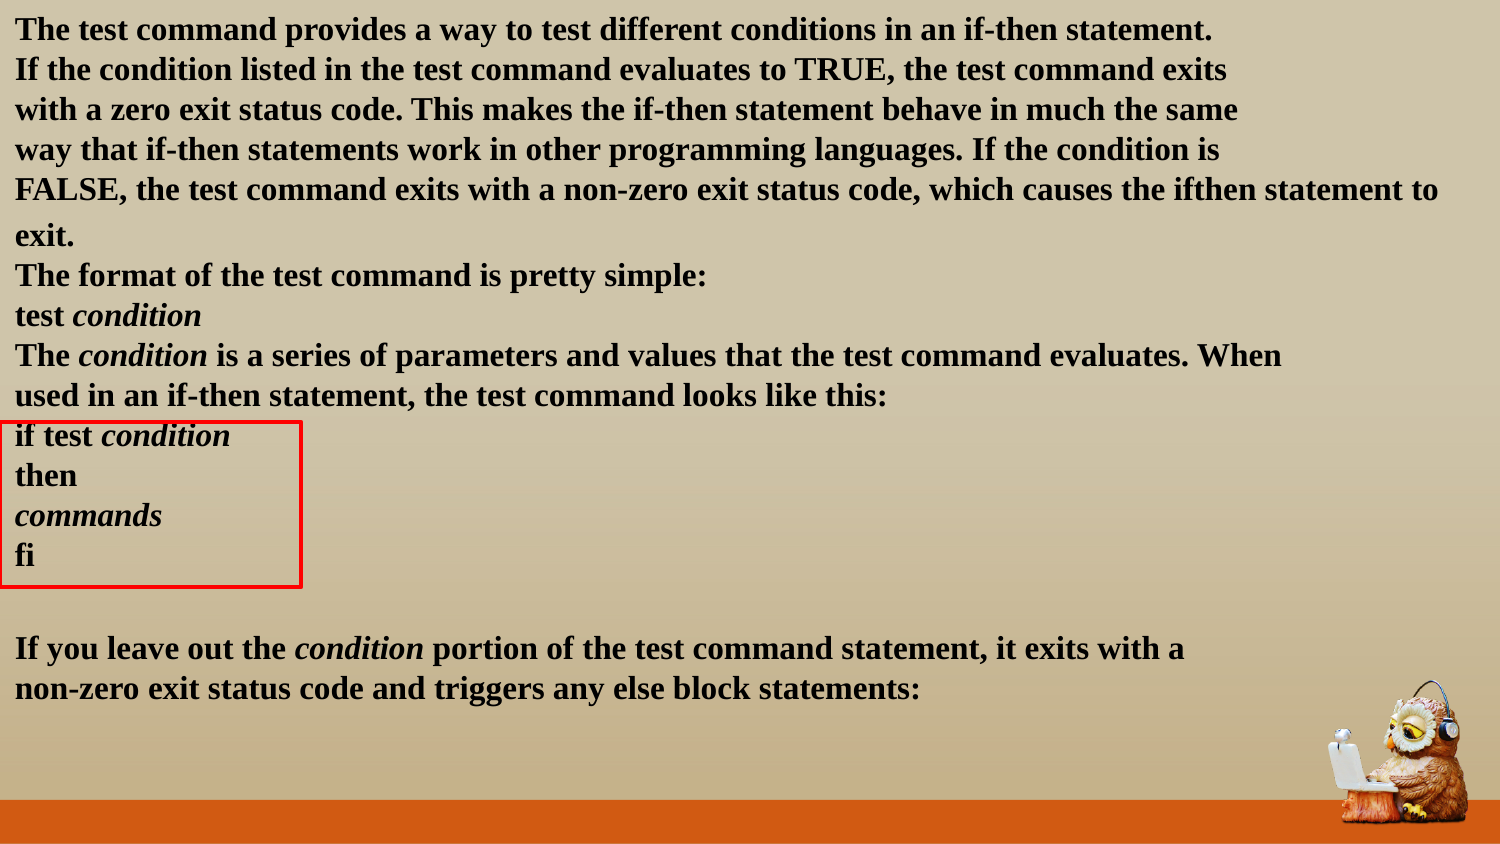

The test command provides a way to test different conditions in an if-then statement.
If the condition listed in the test command evaluates to TRUE, the test command exits
with a zero exit status code. This makes the if-then statement behave in much the same
way that if-then statements work in other programming languages. If the condition is
FALSE, the test command exits with a non-zero exit status code, which causes the ifthen statement to
exit.
The format of the test command is pretty simple:
test condition
The condition is a series of parameters and values that the test command evaluates. When
used in an if-then statement, the test command looks like this:
if test condition
then
commands
fi

If you leave out the condition portion of the test command statement, it exits with a
non-zero exit status code and triggers any else block statements: